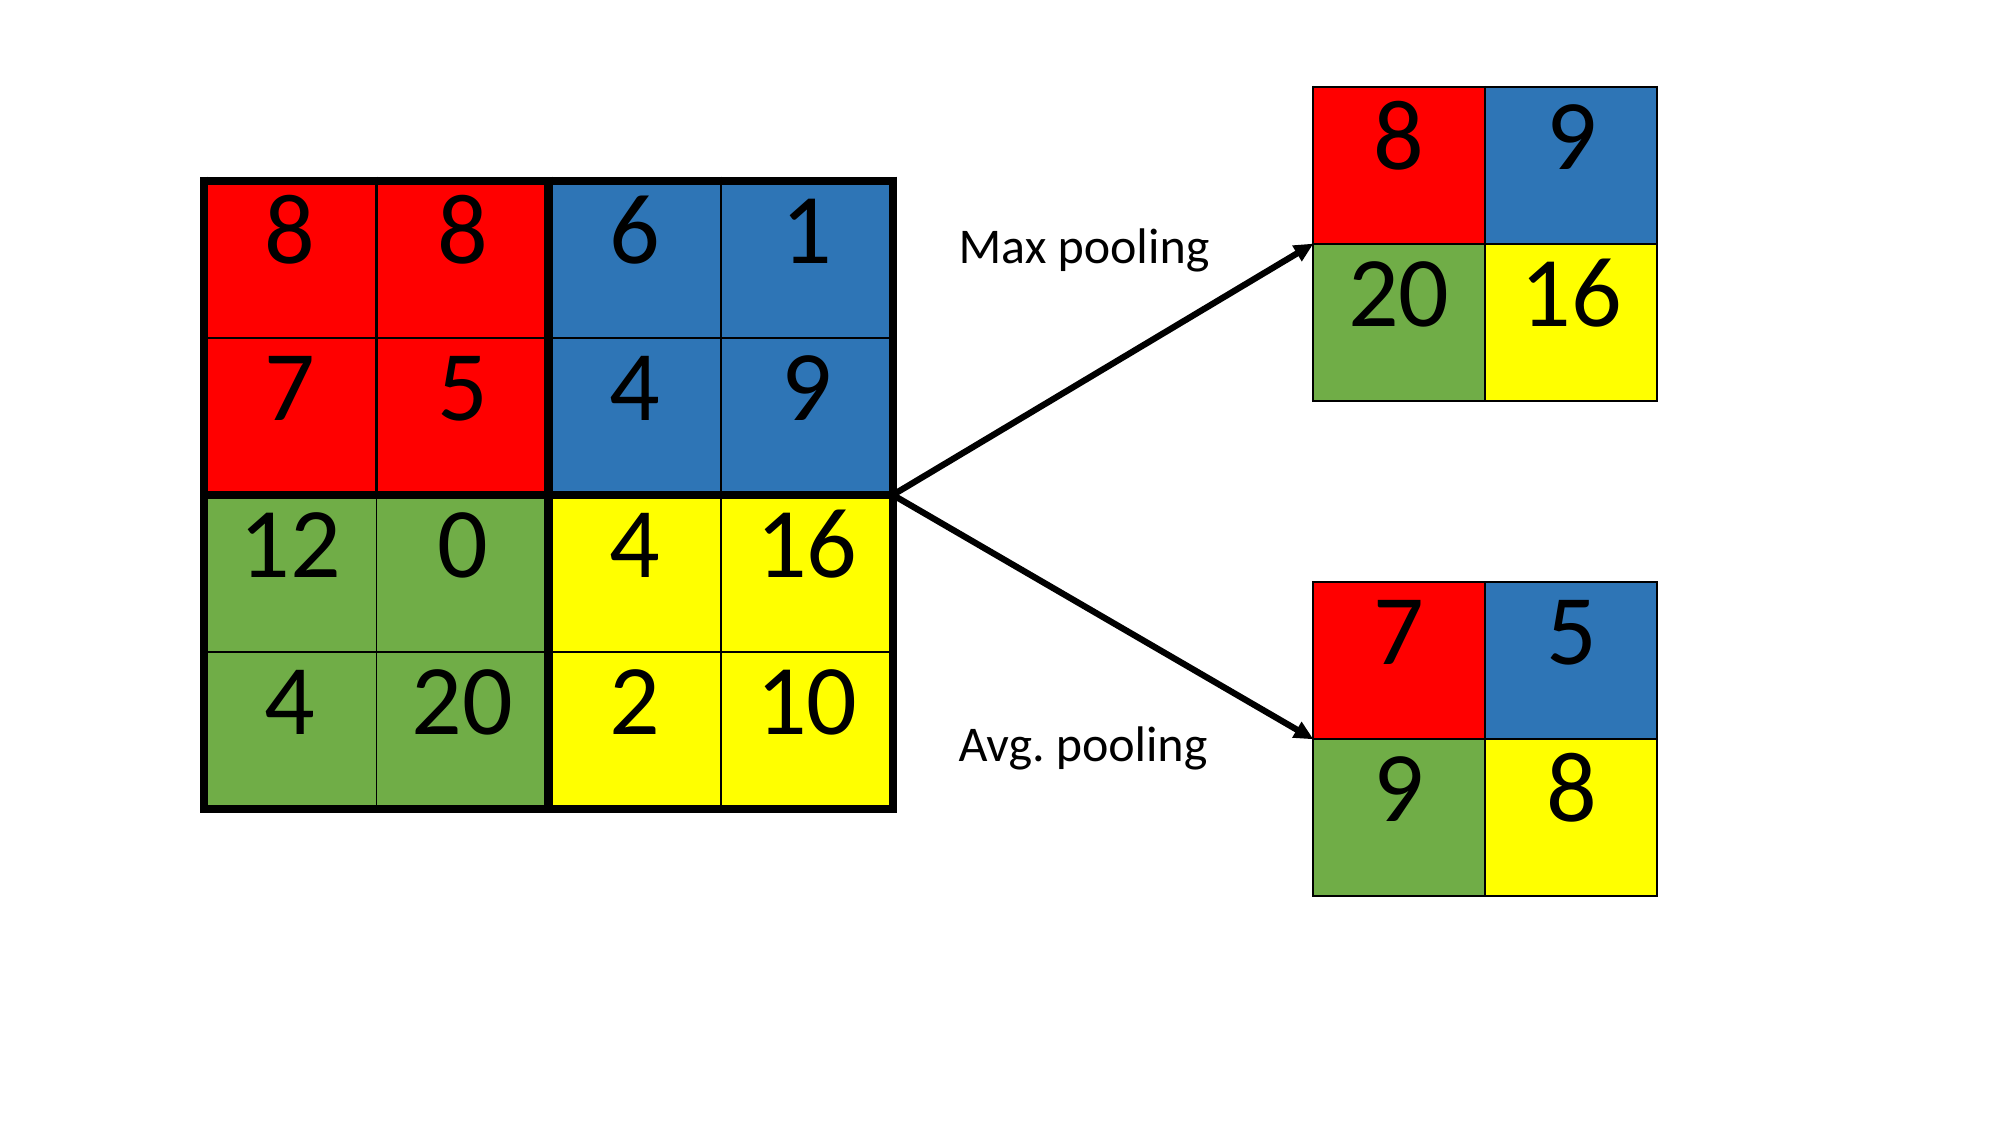

| 8 | 9 |
| --- | --- |
| 20 | 16 |
| 8 | 8 | 6 | 1 |
| --- | --- | --- | --- |
| 7 | 5 | 4 | 9 |
| 12 | 0 | 4 | 16 |
| 4 | 20 | 2 | 10 |
Max pooling
| 7 | 5 |
| --- | --- |
| 9 | 8 |
Avg. pooling